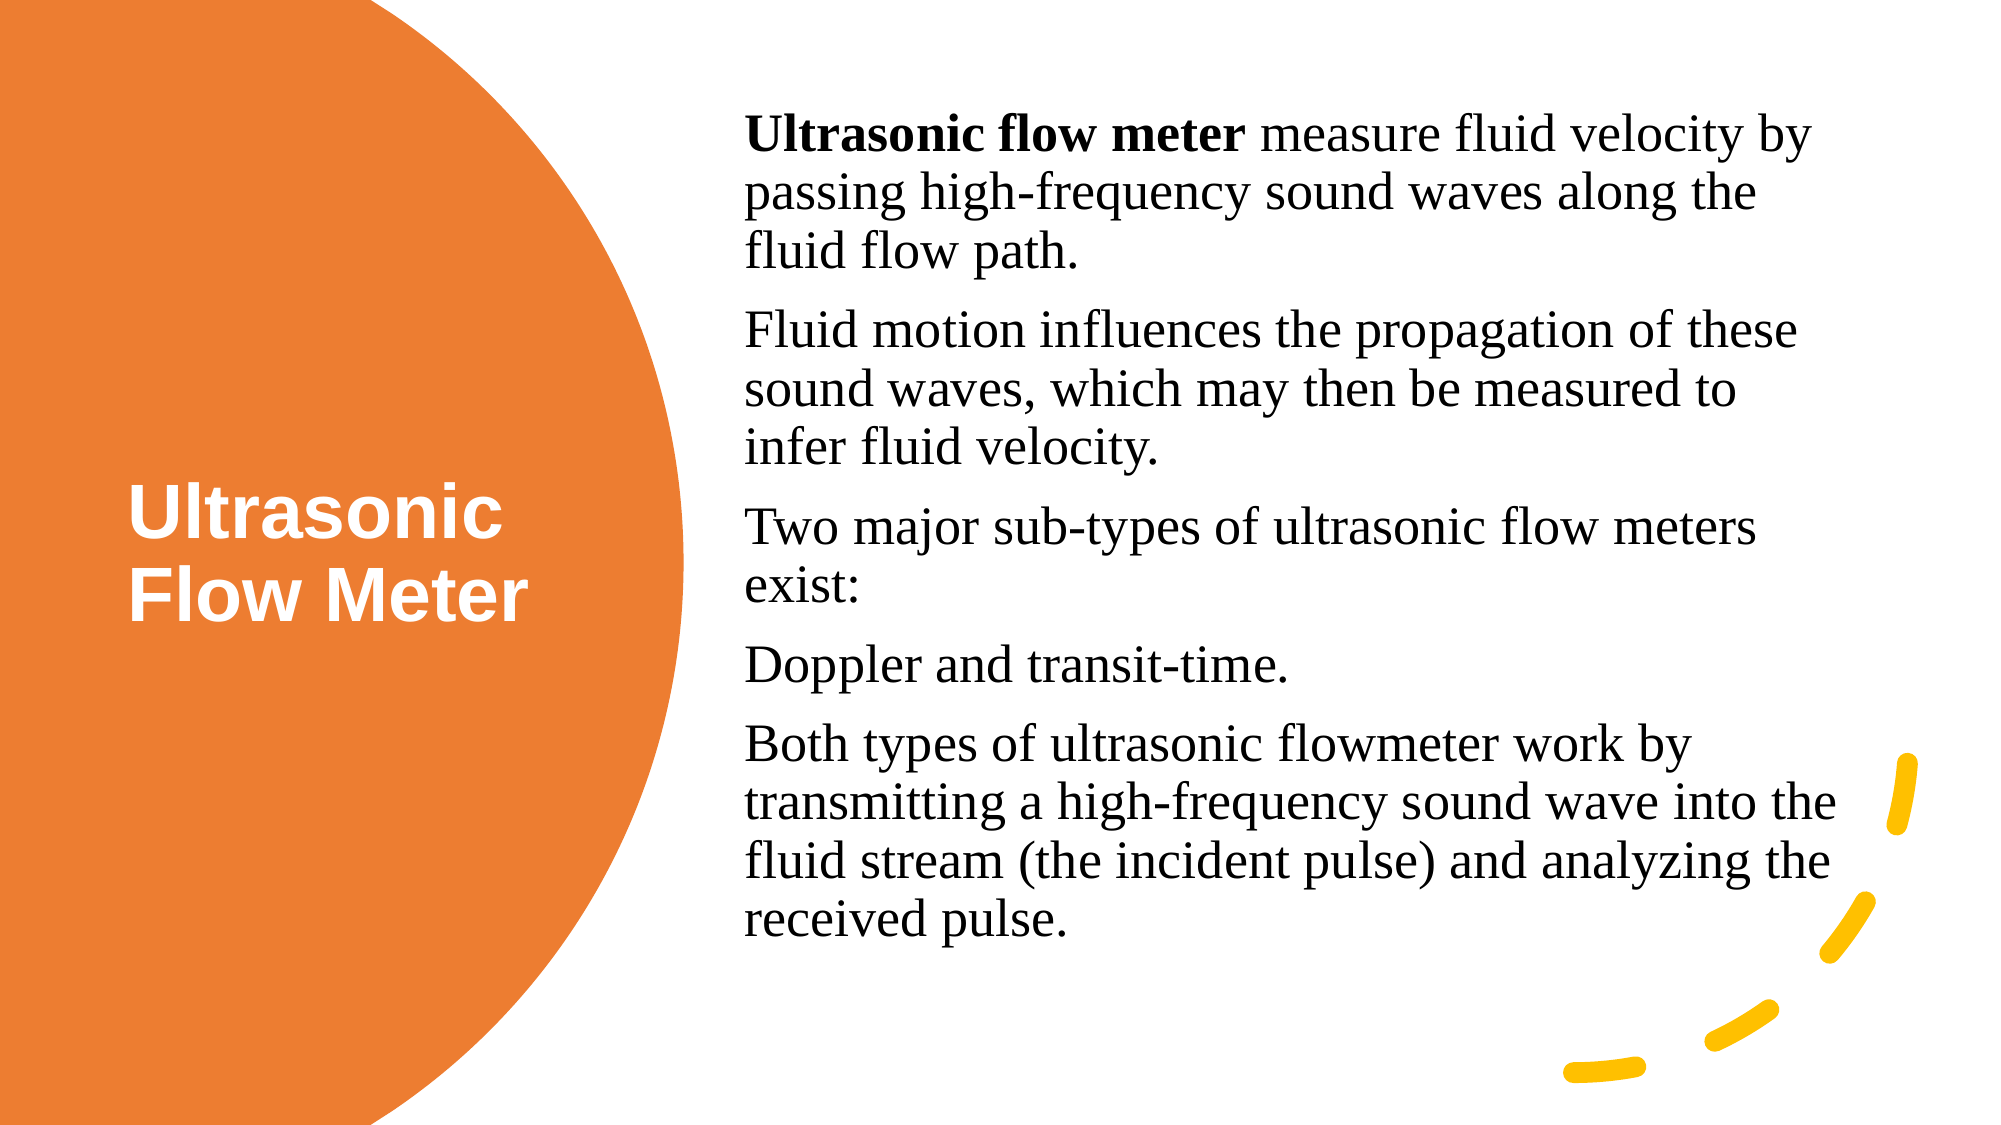

Ultrasonic flow meter measure fluid velocity by passing high-frequency sound waves along the fluid flow path.
Fluid motion influences the propagation of these sound waves, which may then be measured to infer fluid velocity.
Two major sub-types of ultrasonic flow meters exist:
Doppler and transit-time.
Both types of ultrasonic flowmeter work by transmitting a high-frequency sound wave into the fluid stream (the incident pulse) and analyzing the received pulse.

# Ultrasonic Flow Meter